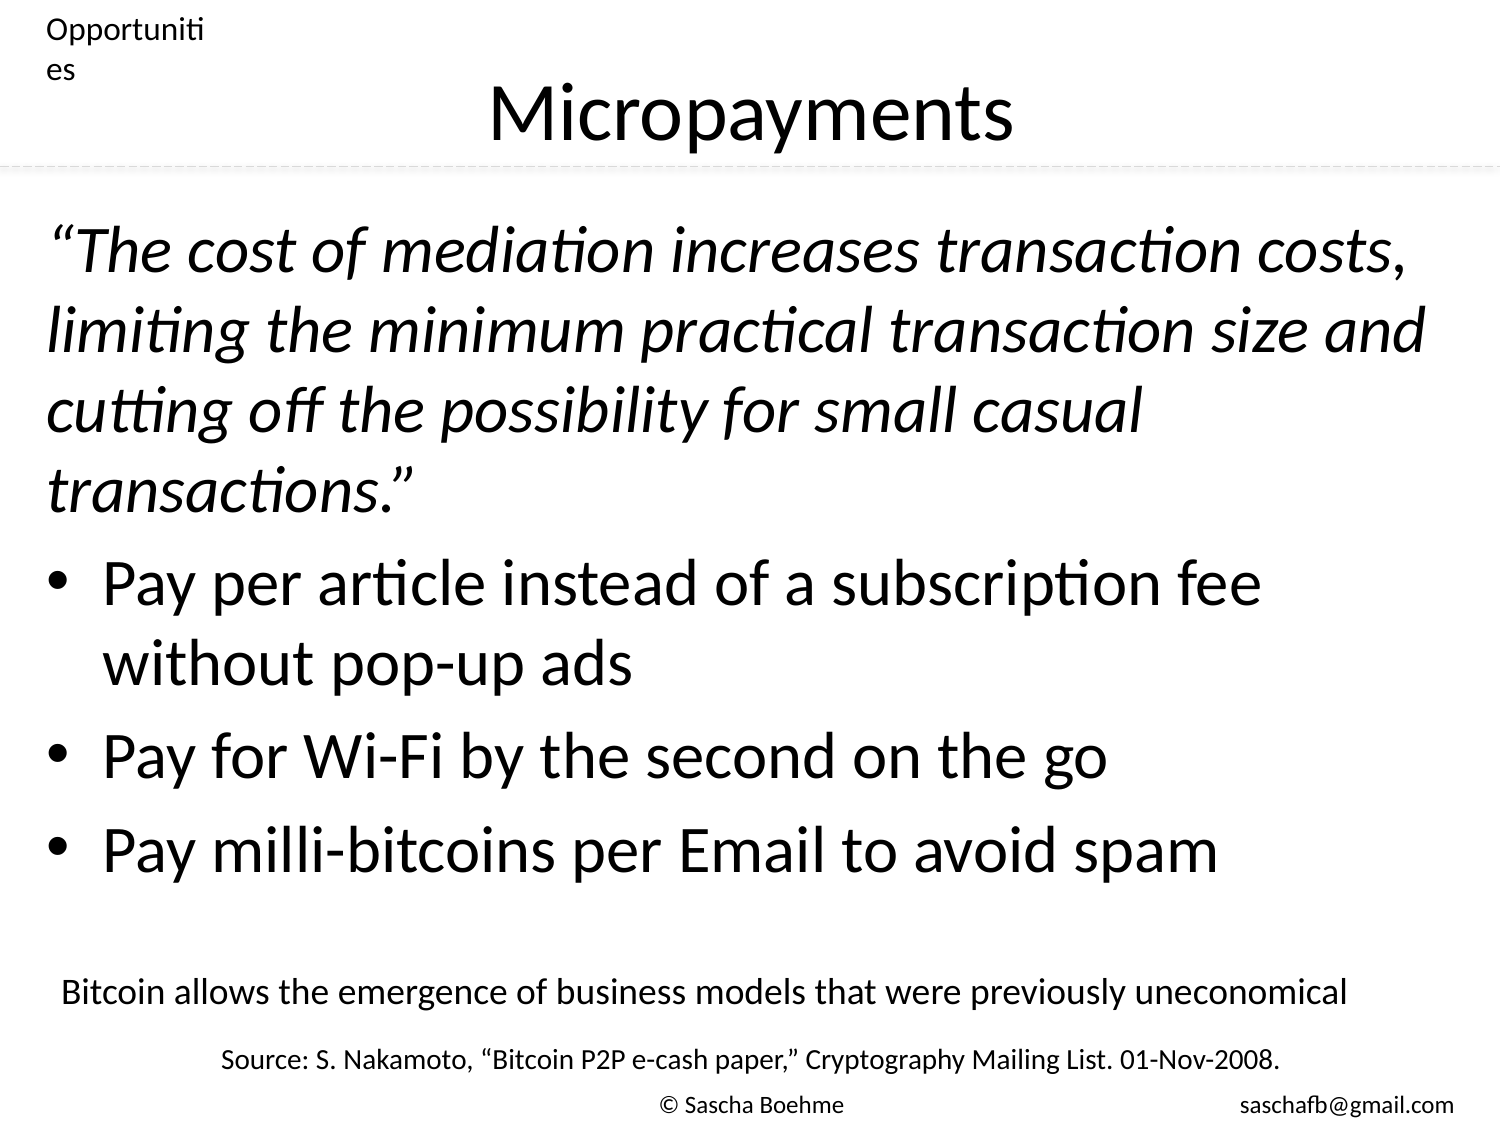

Opportunities
# Micropayments
“The cost of mediation increases transaction costs, limiting the minimum practical transaction size and cutting off the possibility for small casual transactions.”
Pay per article instead of a subscription fee without pop-up ads
Pay for Wi-Fi by the second on the go
Pay milli-bitcoins per Email to avoid spam
Bitcoin allows the emergence of business models that were previously uneconomical
Source: S. Nakamoto, “Bitcoin P2P e-cash paper,” Cryptography Mailing List. 01-Nov-2008.